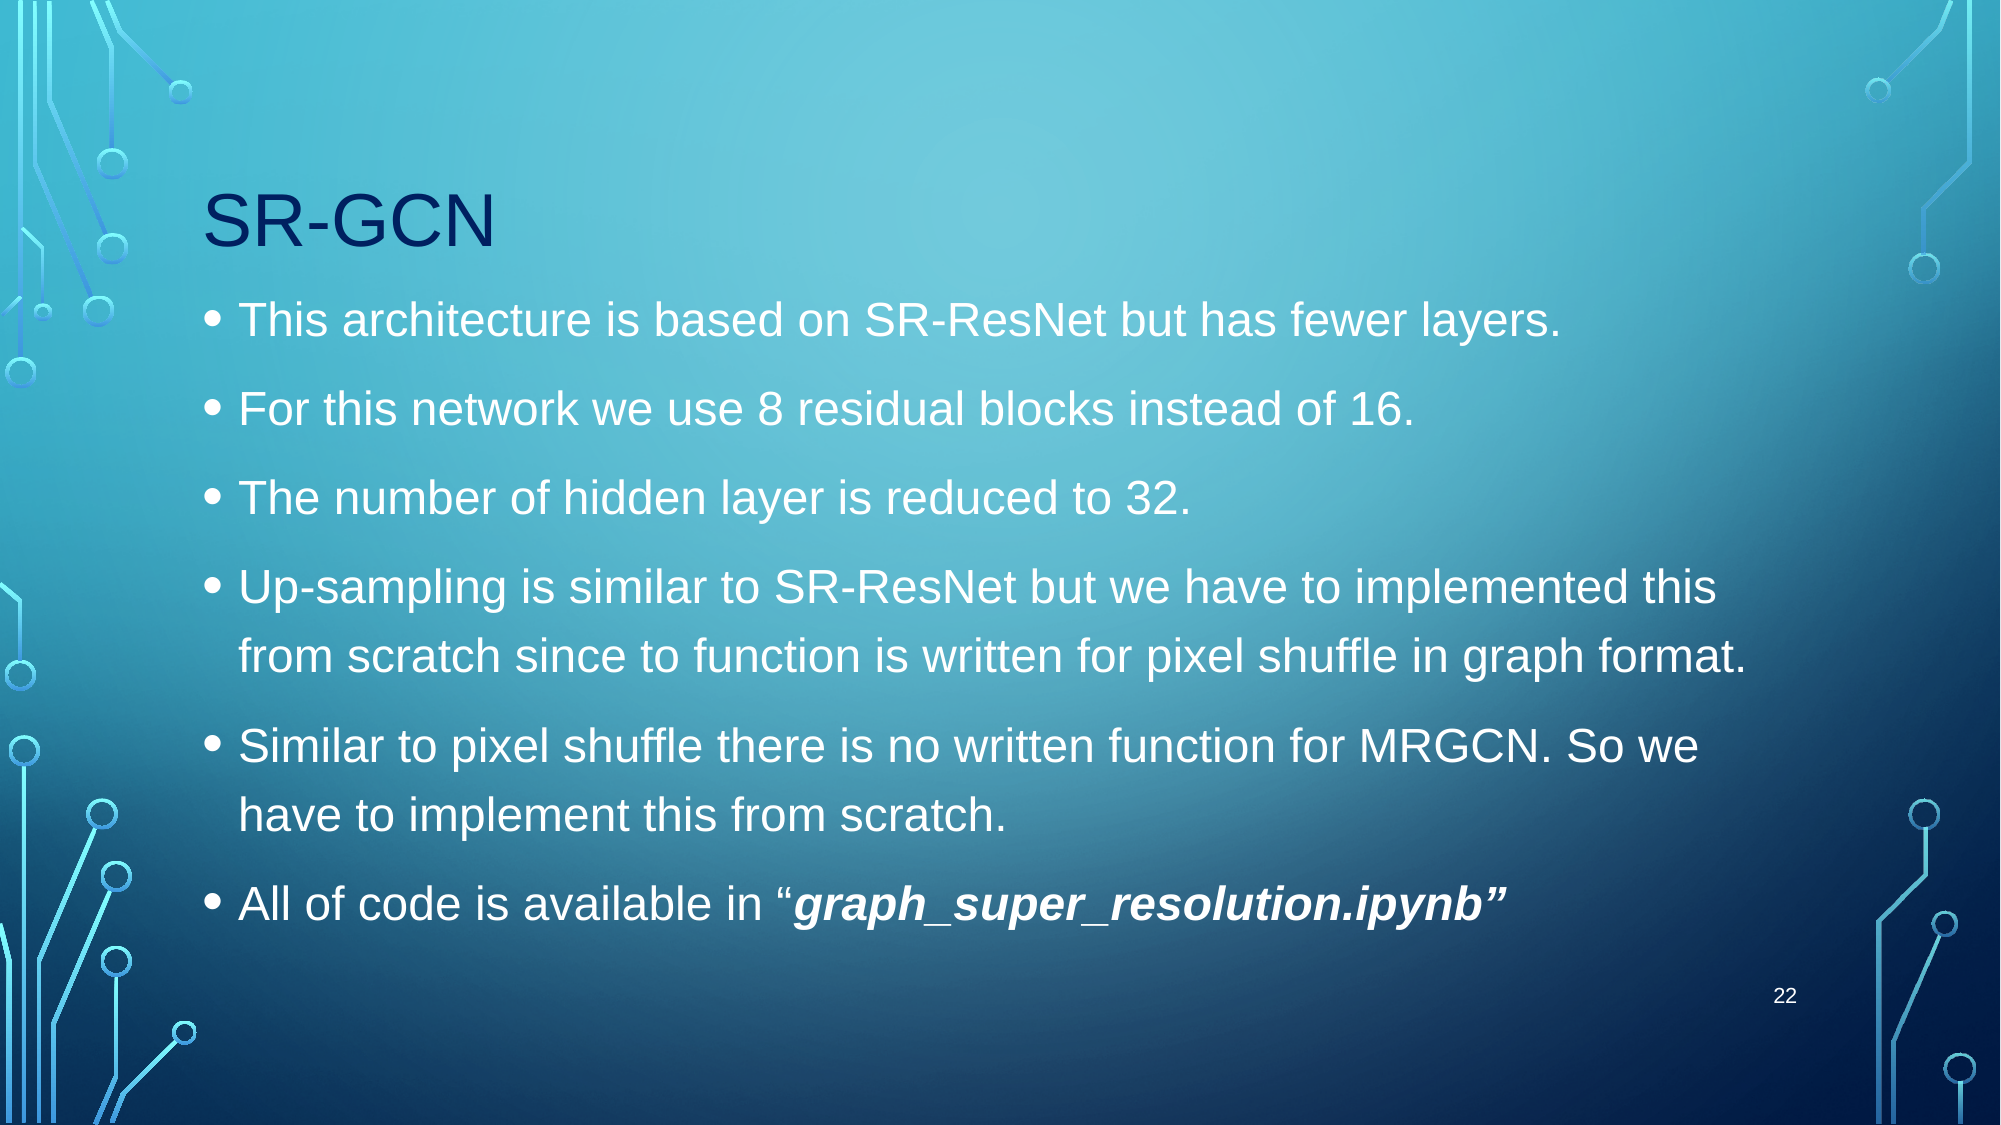

# SR-GCN
This architecture is based on SR-ResNet but has fewer layers.
For this network we use 8 residual blocks instead of 16.
The number of hidden layer is reduced to 32.
Up-sampling is similar to SR-ResNet but we have to implemented this from scratch since to function is written for pixel shuffle in graph format.
Similar to pixel shuffle there is no written function for MRGCN. So we have to implement this from scratch.
All of code is available in “graph_super_resolution.ipynb”

22